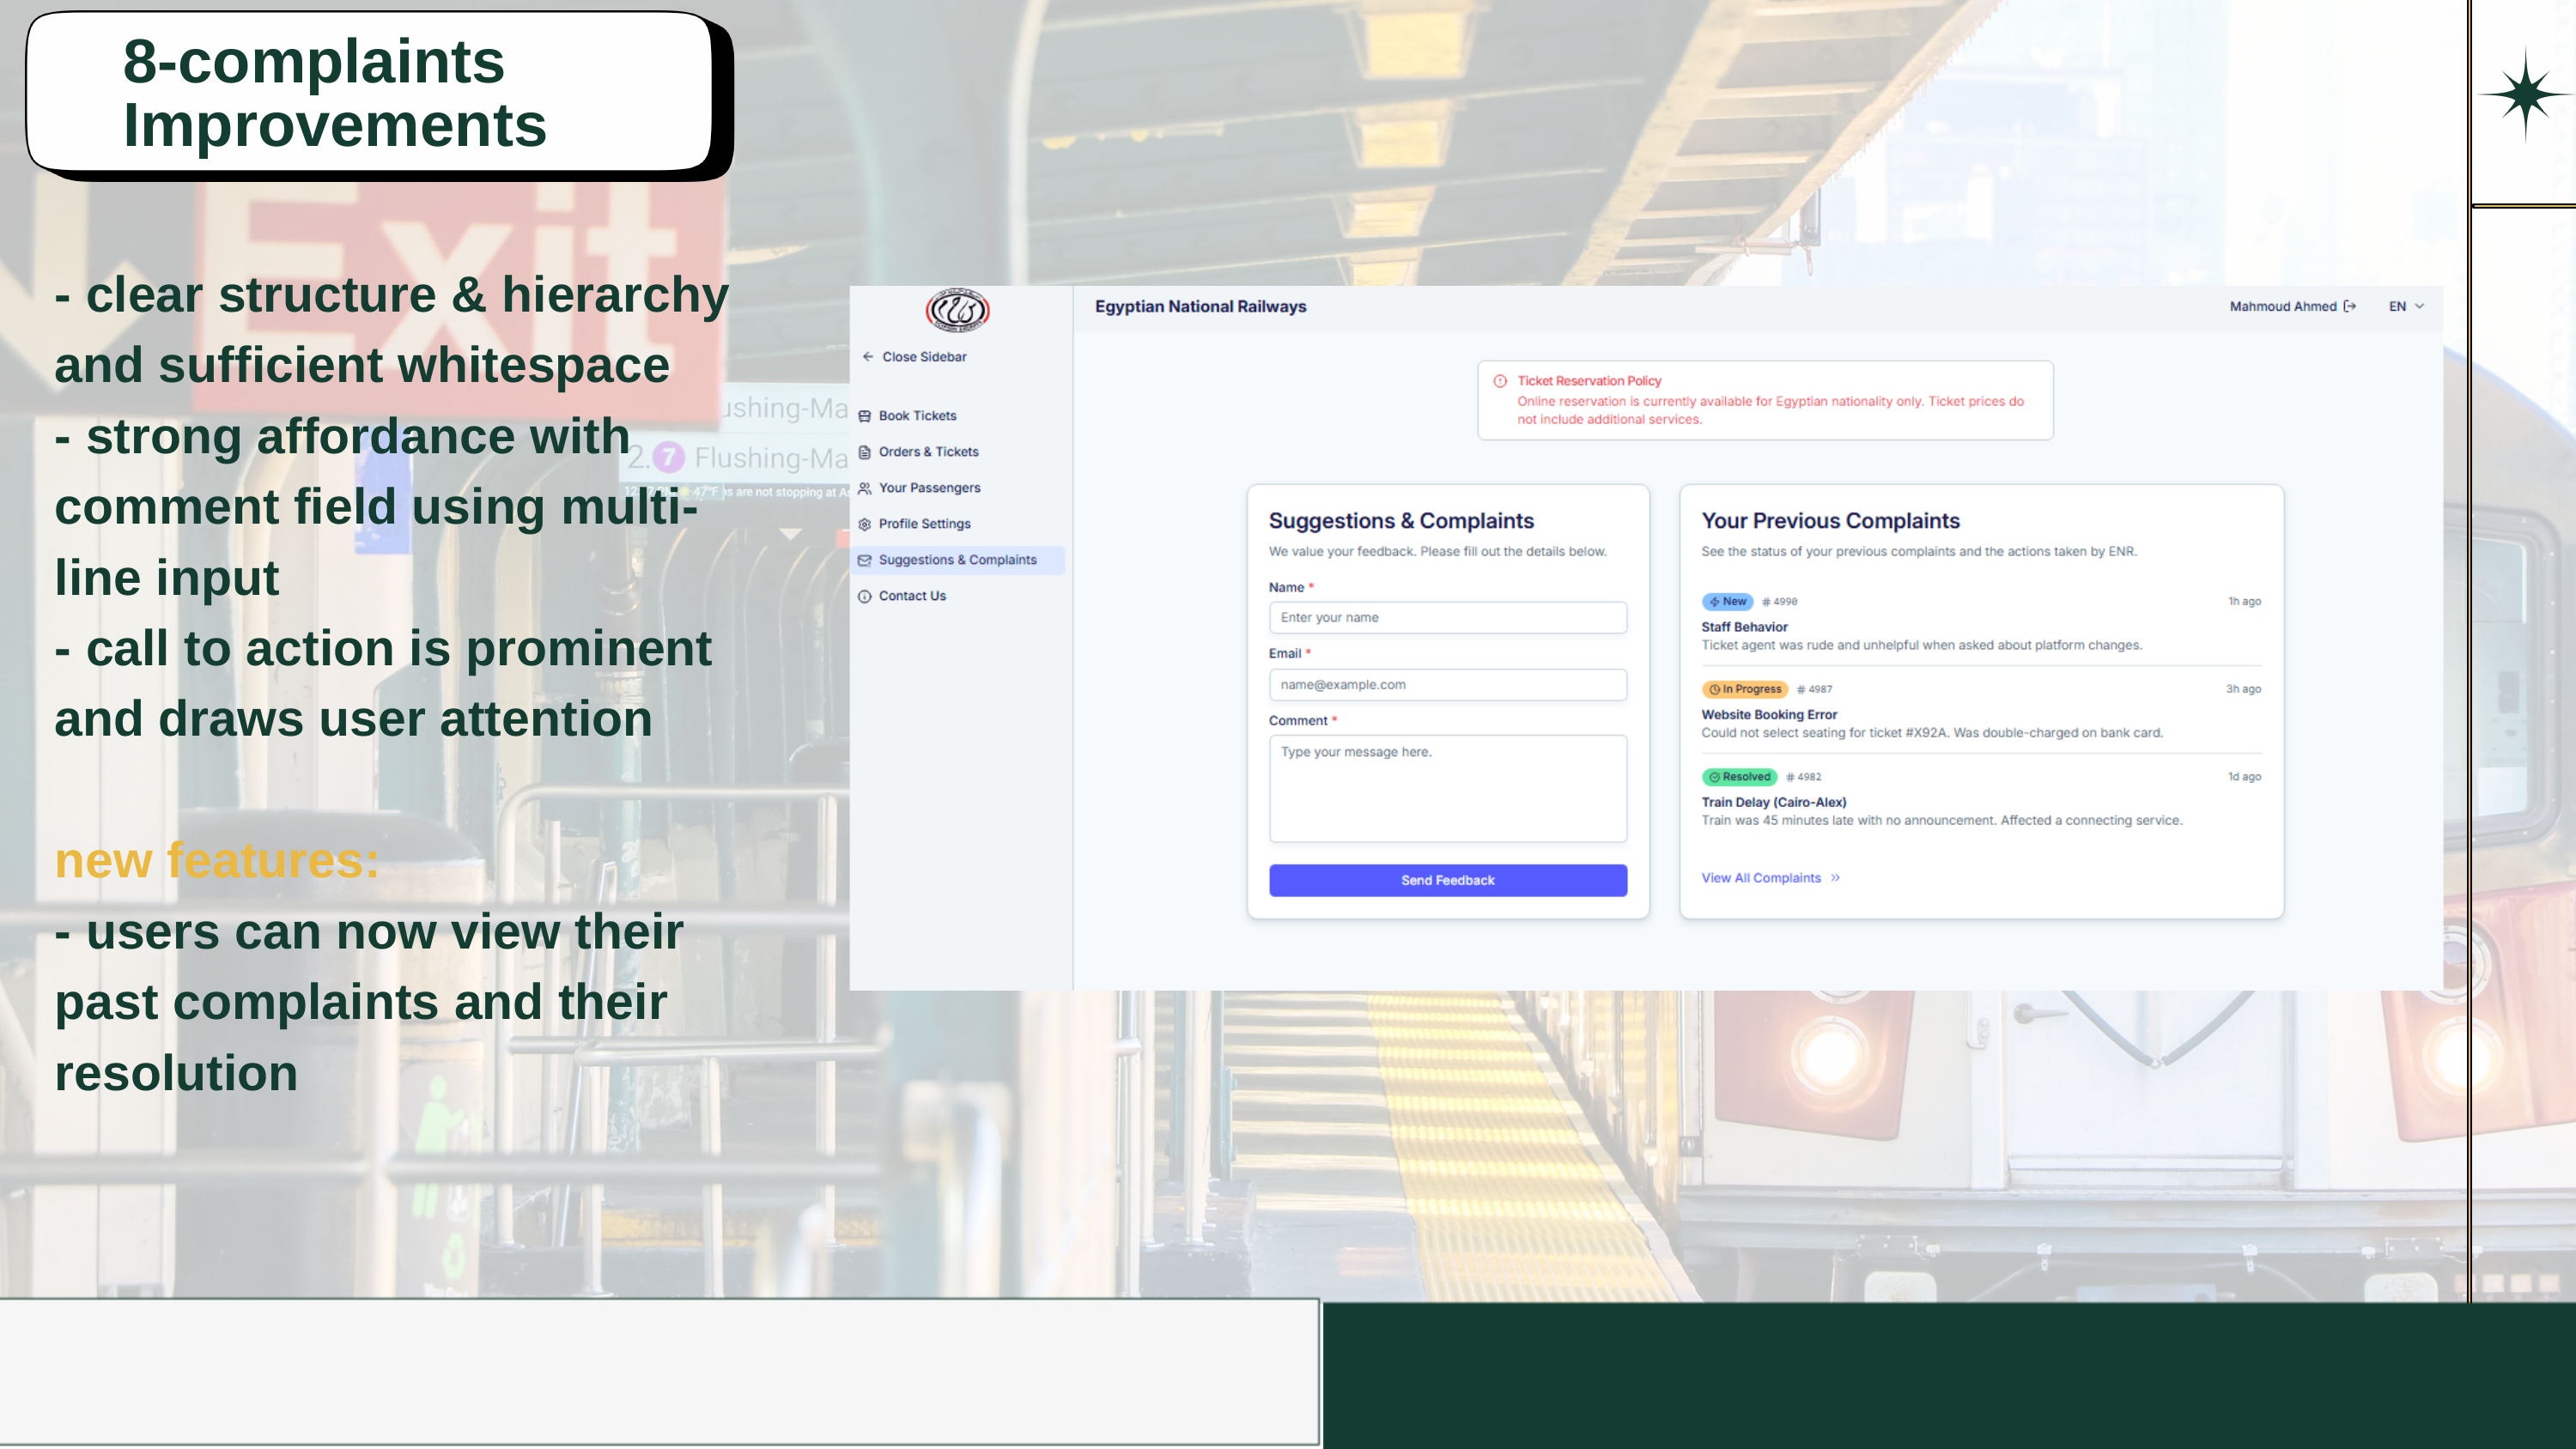

8-complaints Improvements

- clear structure & hierarchy and sufficient whitespace
- strong affordance with comment field using multi-line input
- call to action is prominent and draws user attention

new features:
- users can now view their past complaints and their resolution